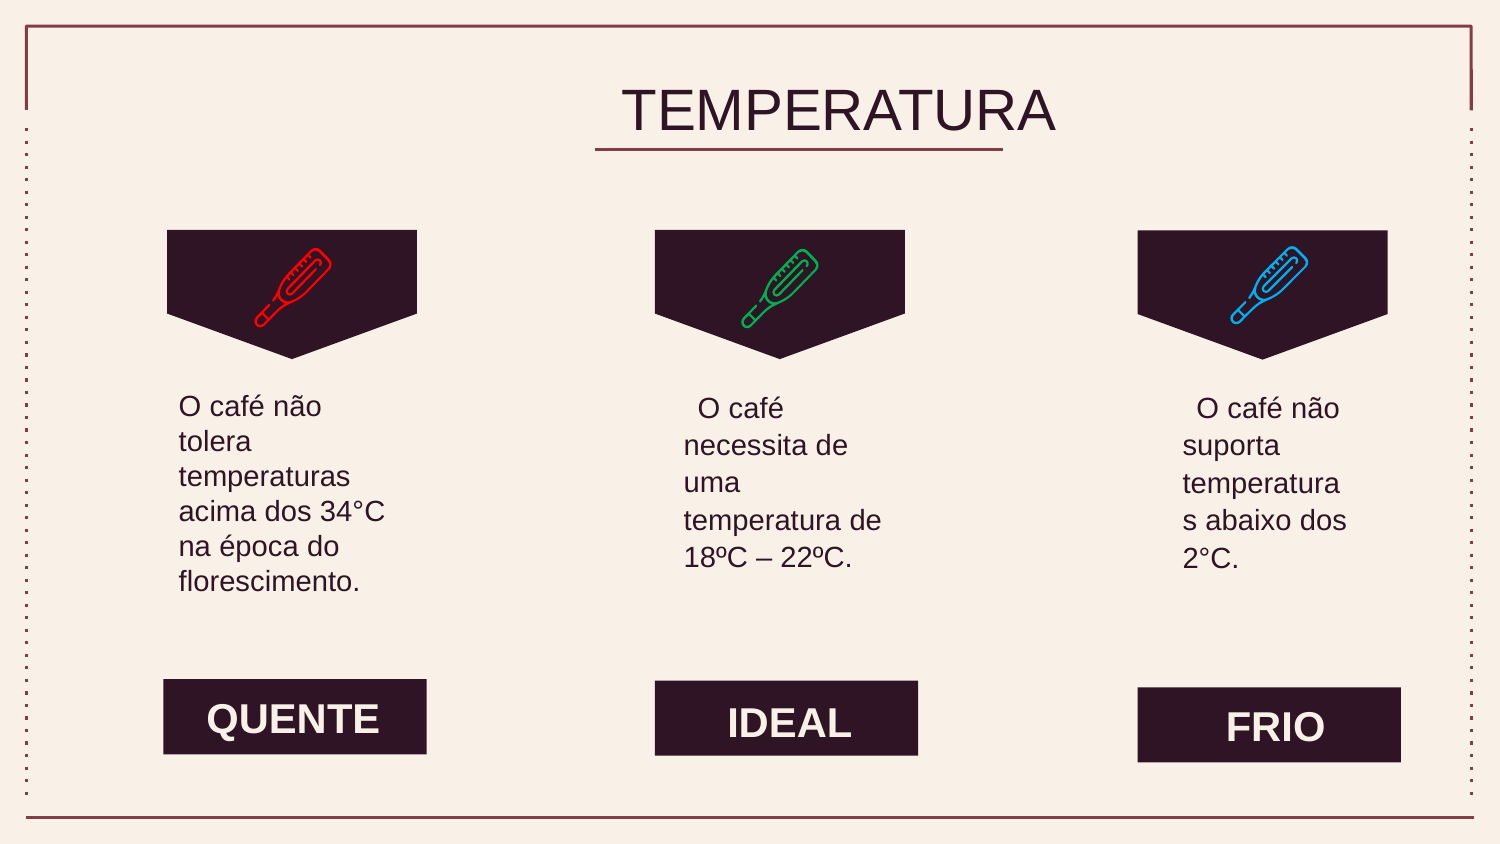

# TEMPERATURA

        O café
necessita de uma temperatura de  18ºC – 22ºC.
        O café não suporta temperaturas abaixo dos 2°C.
O café não tolera temperaturas acima dos 34°C na época do florescimento.

QUENTE
IDEAL

FRIO